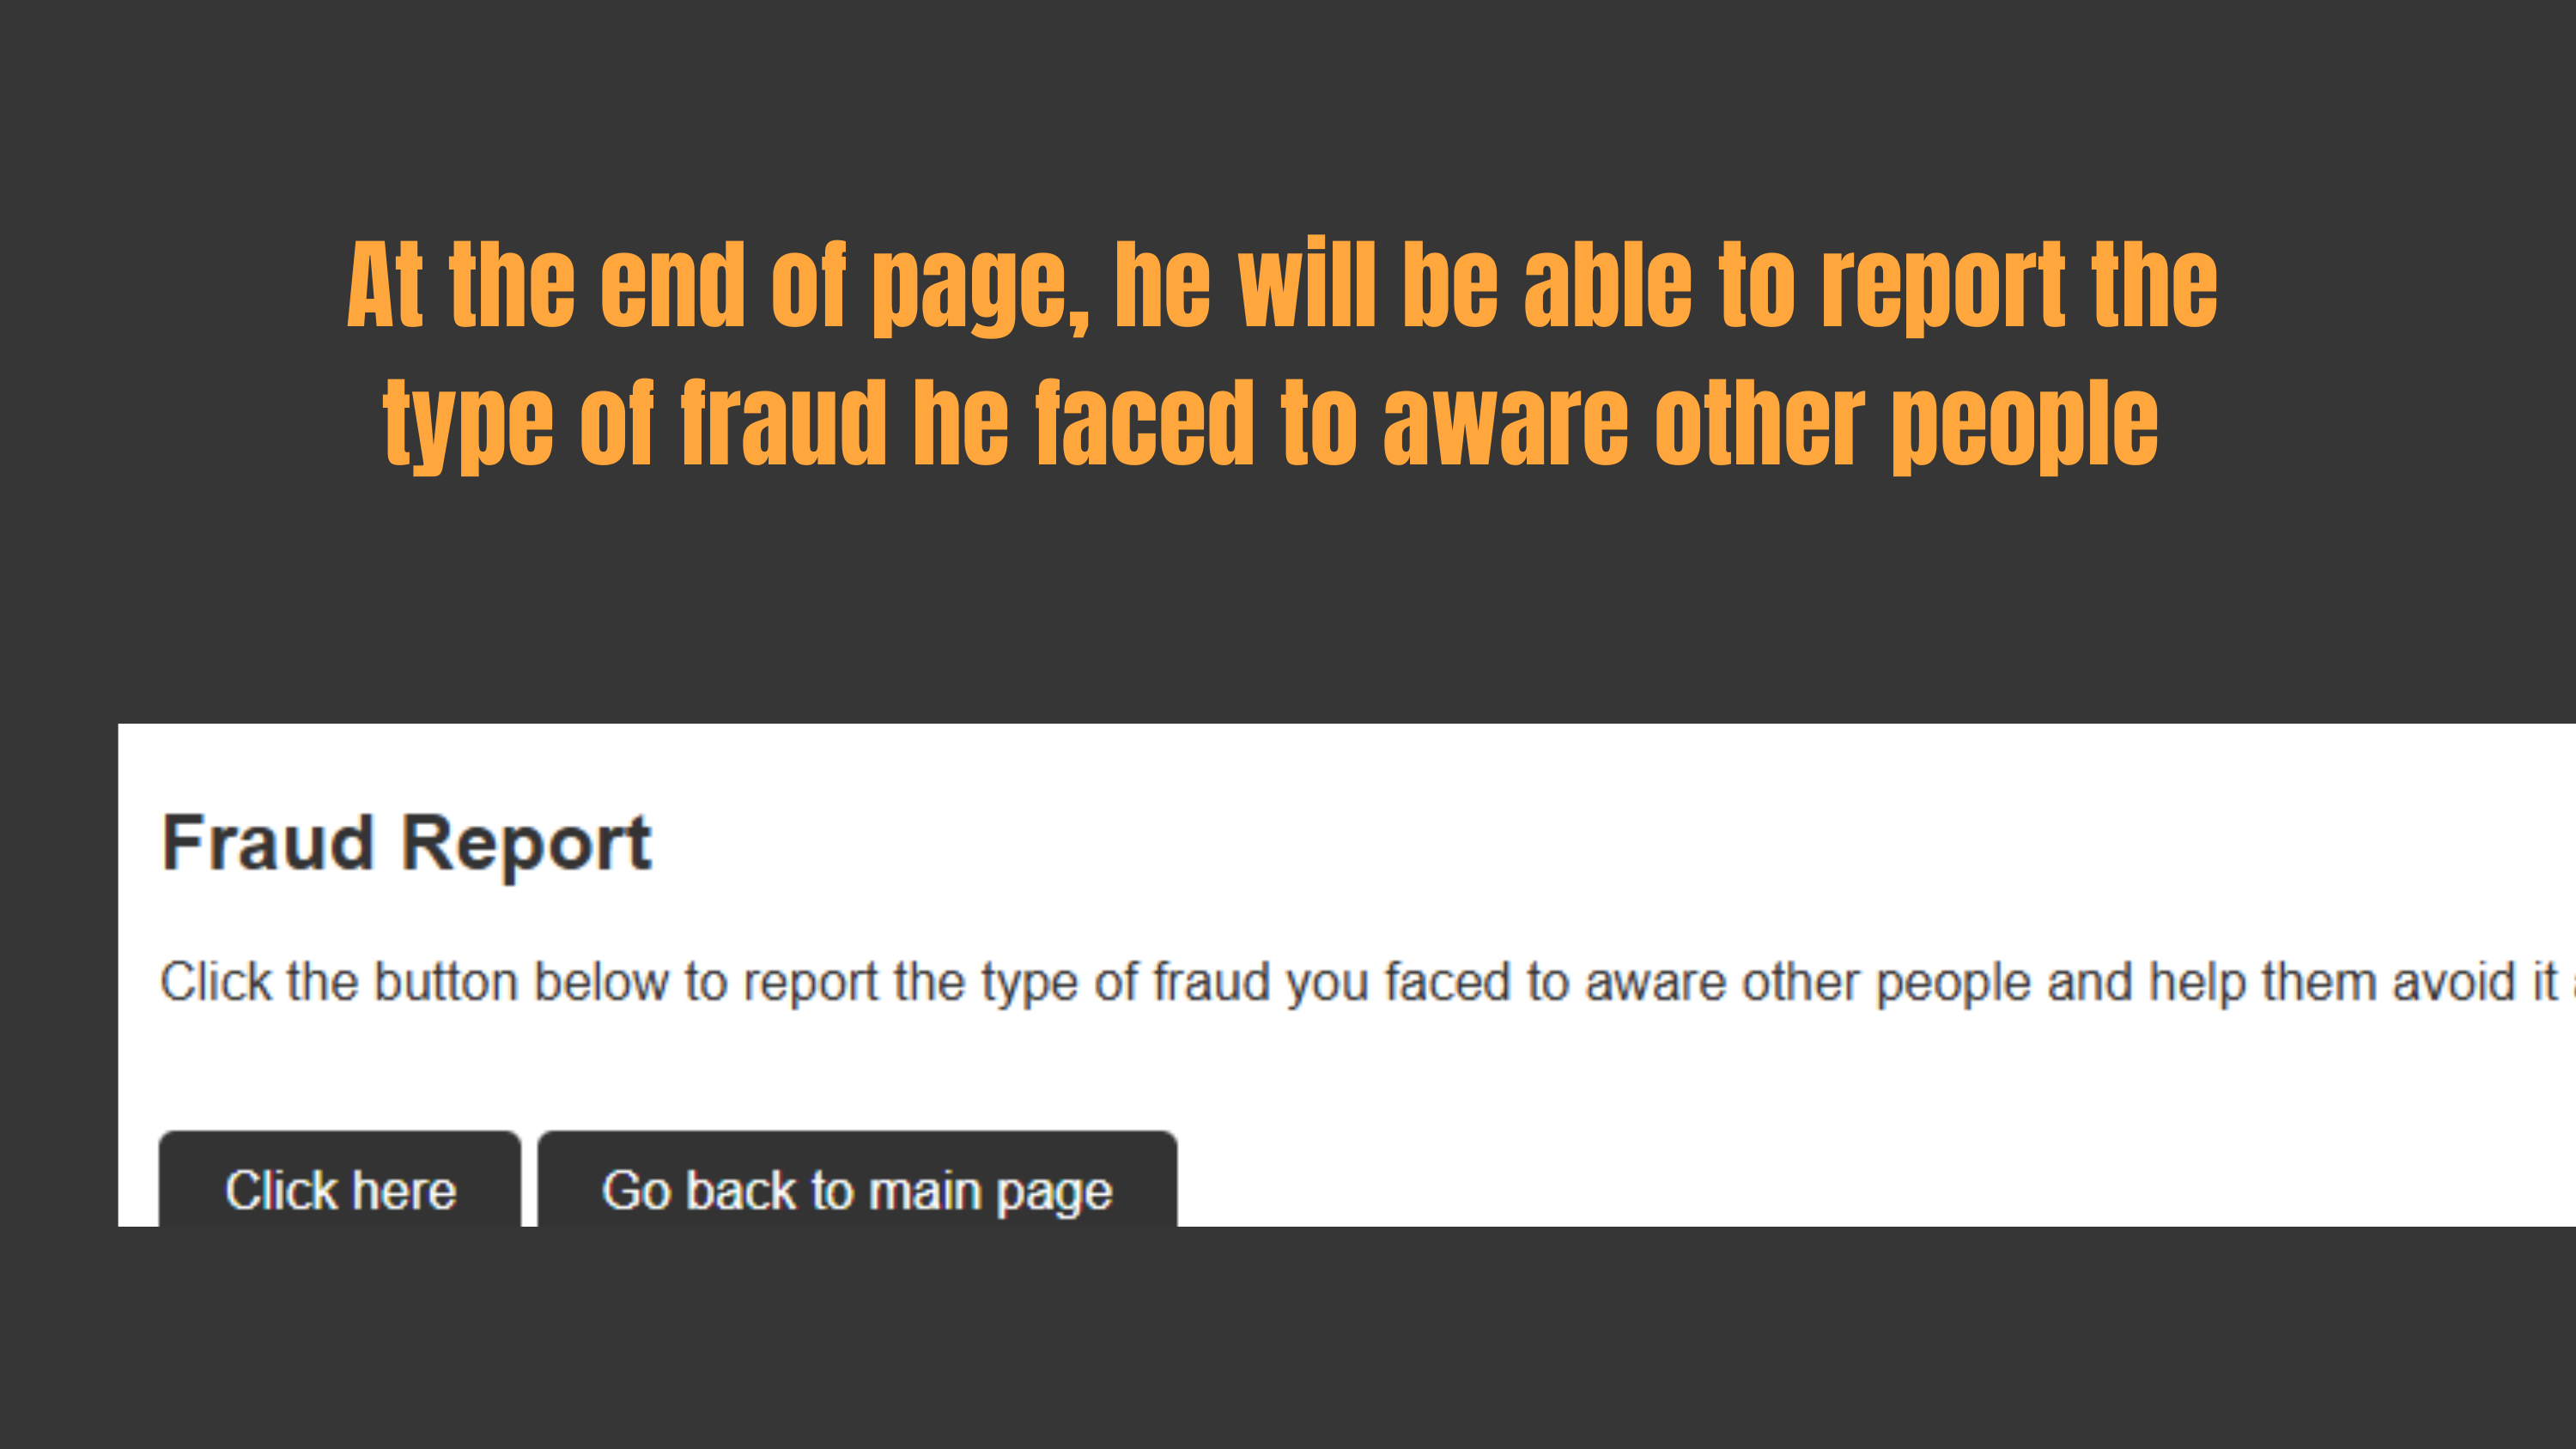

At the end of page, he will be able to report the type of fraud he faced to aware other people